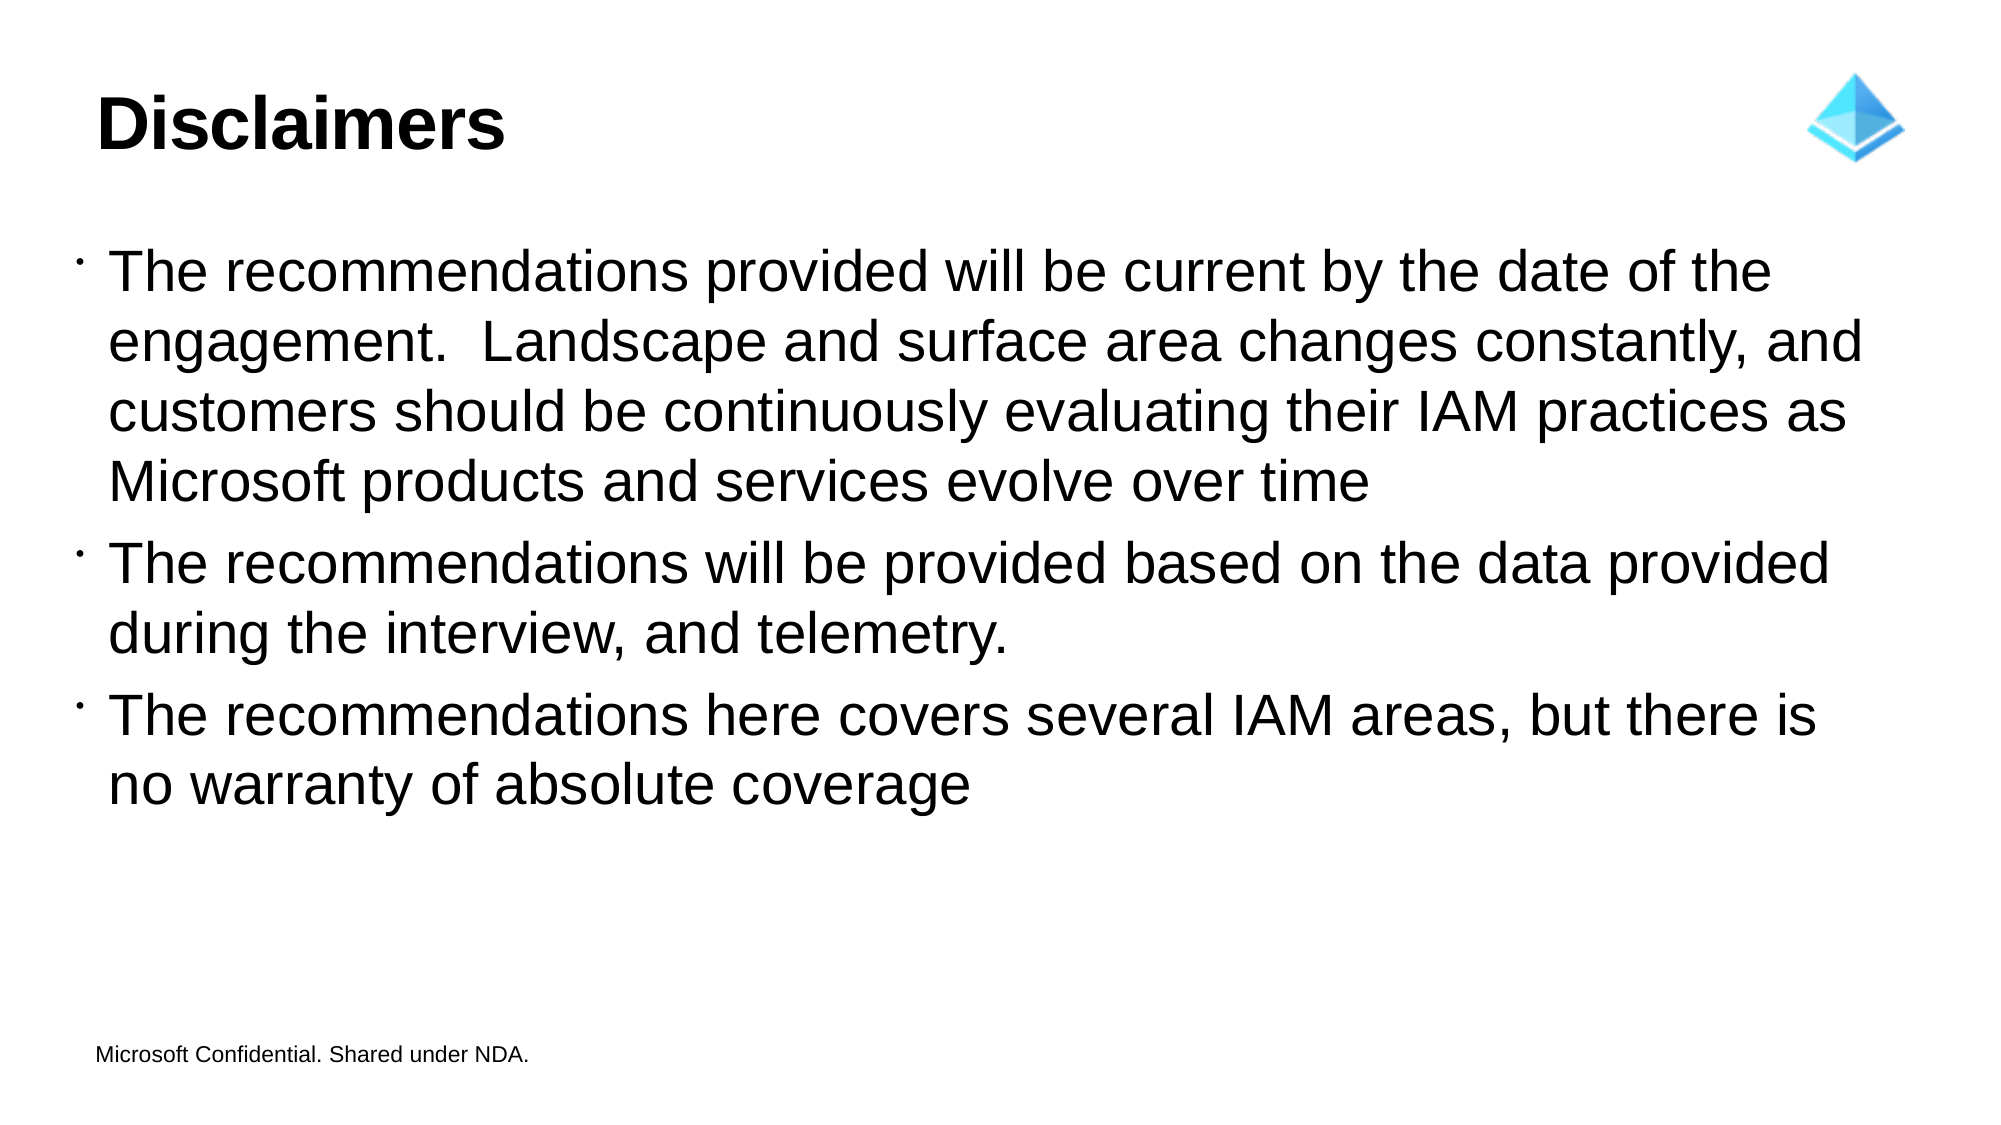

# Disclaimers
The recommendations provided will be current by the date of the engagement.  Landscape and surface area changes constantly, and customers should be continuously evaluating their IAM practices as Microsoft products and services evolve over time
The recommendations will be provided based on the data provided during the interview, and telemetry.
The recommendations here covers several IAM areas, but there is no warranty of absolute coverage